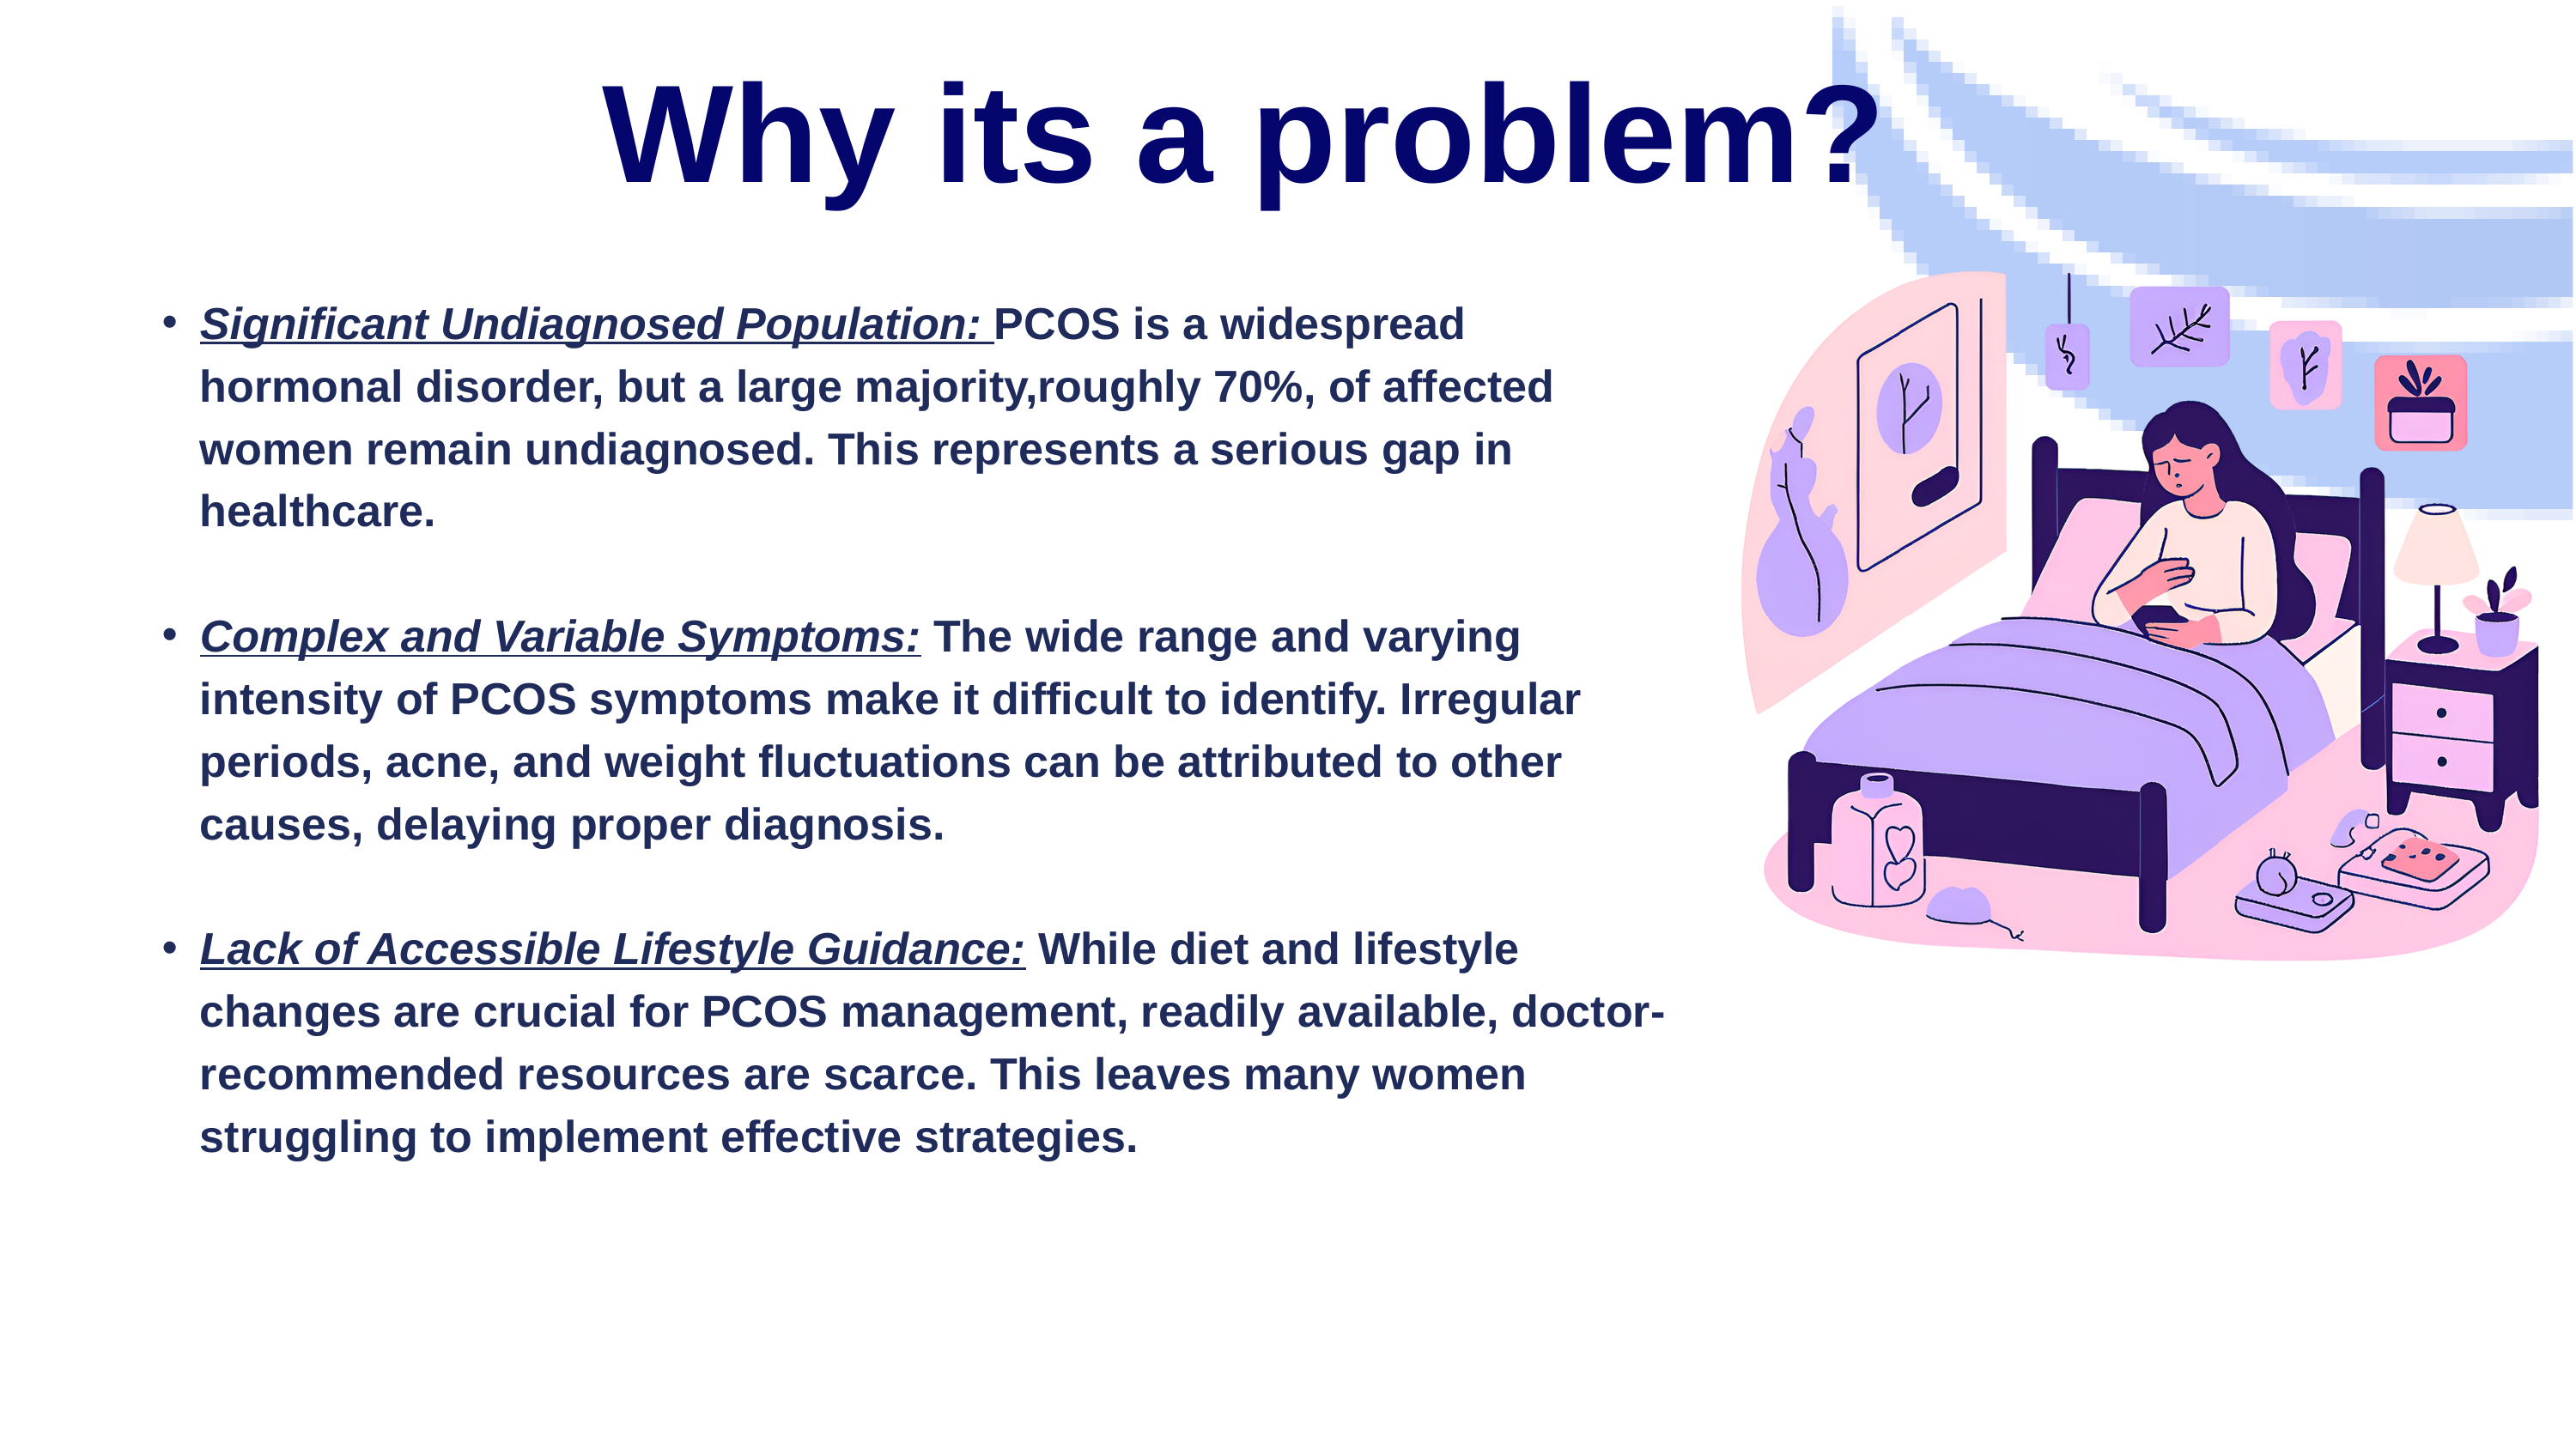

Why its a problem?

Significant Undiagnosed Population: PCOS is a widespread hormonal disorder, but a large majority,roughly 70%, of affected women remain undiagnosed. This represents a serious gap in healthcare.

Complex and Variable Symptoms: The wide range and varying intensity of PCOS symptoms make it difficult to identify. Irregular periods, acne, and weight fluctuations can be attributed to other causes, delaying proper diagnosis.

Lack of Accessible Lifestyle Guidance: While diet and lifestyle changes are crucial for PCOS management, readily available, doctor-recommended resources are scarce. This leaves many women struggling to implement effective strategies.